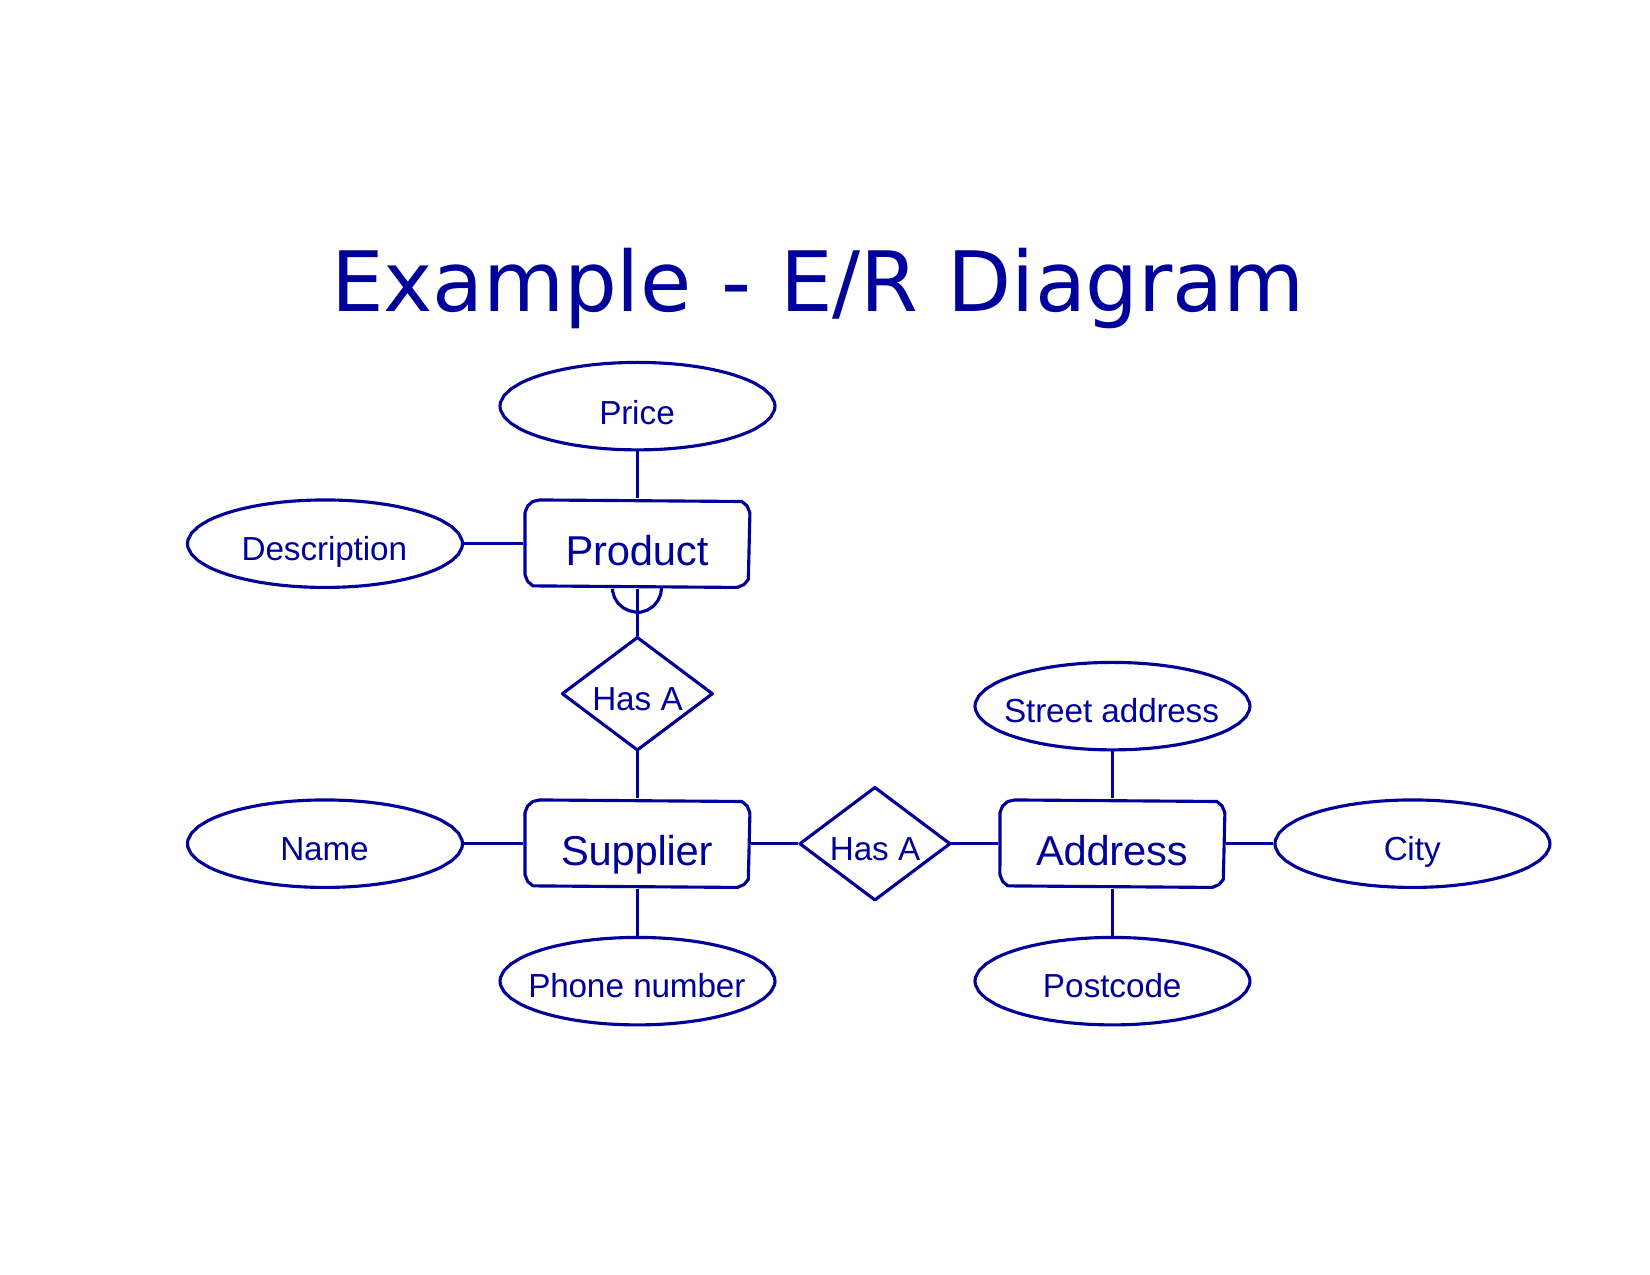

# Example - E/R Diagram

Price

Product
Description

Has A
Street address

Supplier
Address
Name
Has A
City

Phone number
Postcode